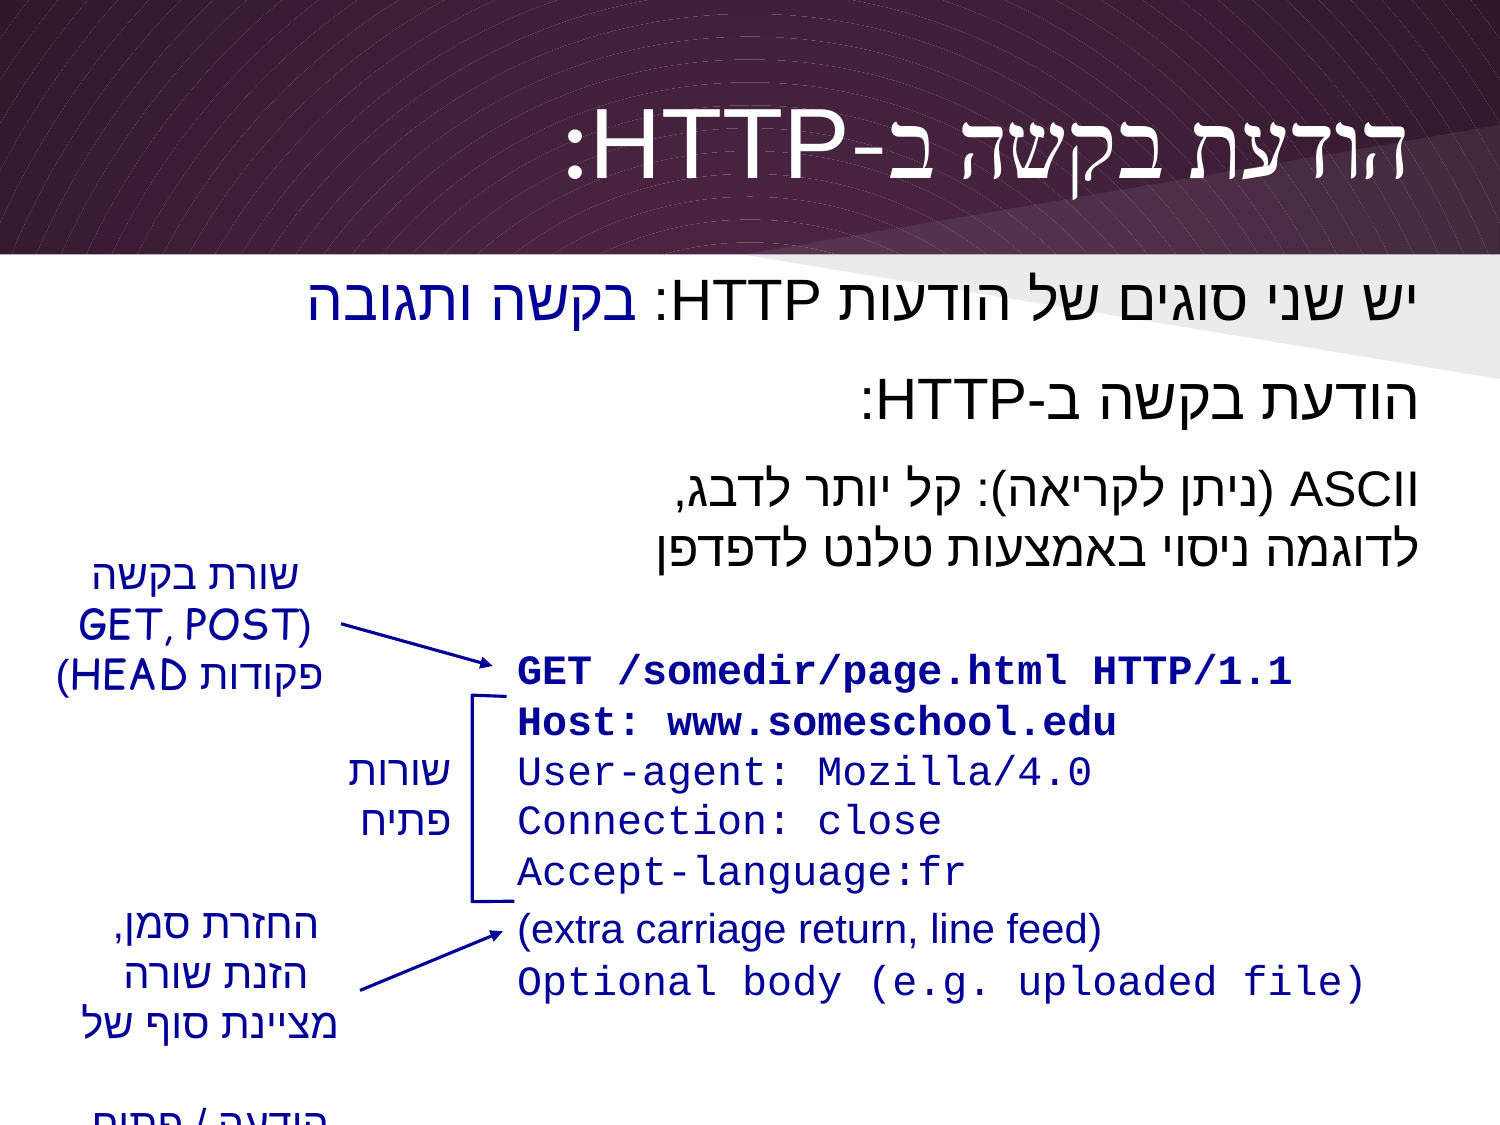

# הודעת בקשה ב-HTTP:
יש שני סוגים של הודעות HTTP: בקשה ותגובה
הודעת בקשה ב-HTTP:
ASCII (ניתן לקריאה): קל יותר לדבג,
לדוגמה ניסוי באמצעות טלנט לדפדפן
שורת בקשה
(GET, POST
פקודות HEAD)

GET /somedir/page.html HTTP/1.1
Host: www.someschool.edu
User-agent: Mozilla/4.0
Connection: close
Accept-language:fr
(extra carriage return, line feed)
Optional body (e.g. uploaded file)

שורות
פתיח
החזרת סמן,
הזנת שורה
מציינת סוף של
הודעה / פתיח